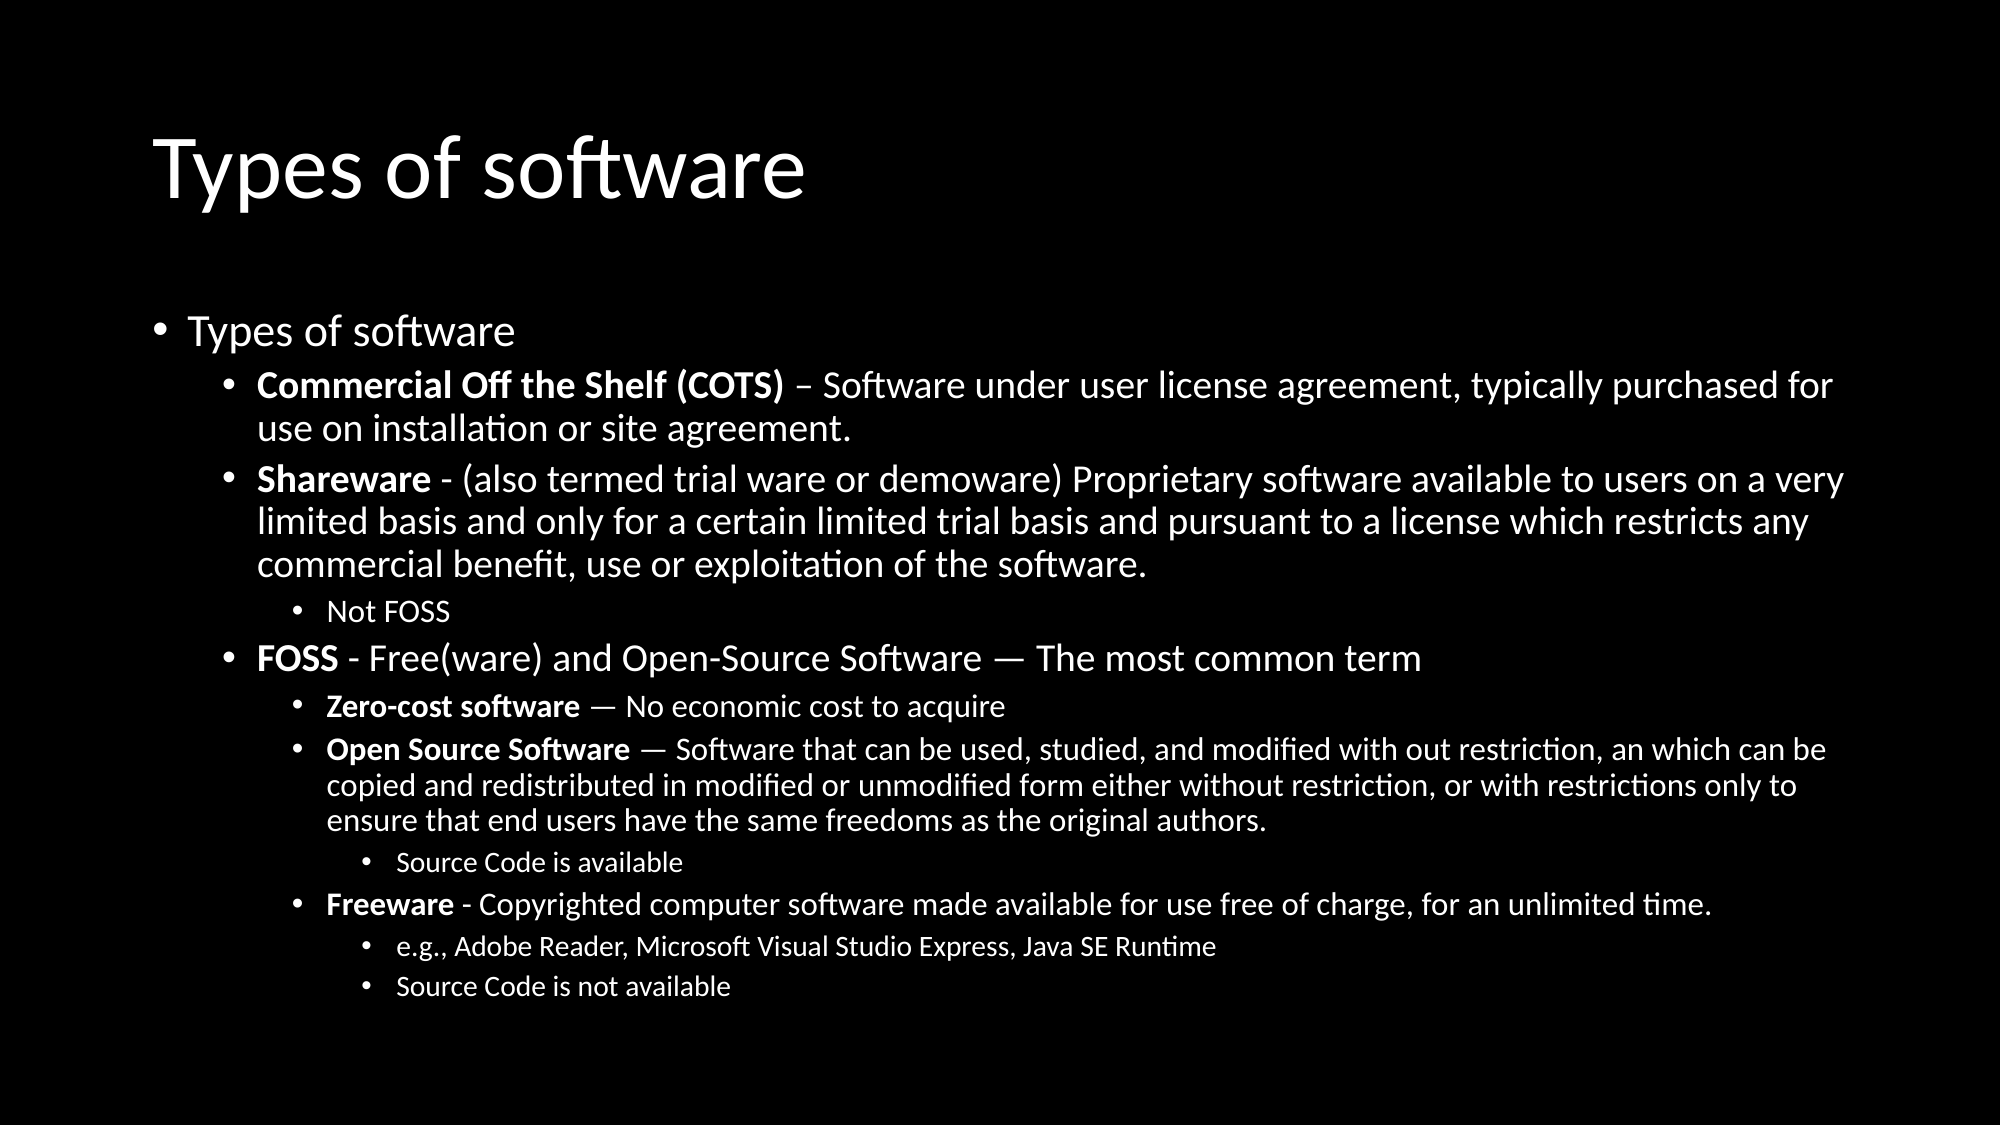

# Types of software
Types of software
Commercial Off the Shelf (COTS) – Software under user license agreement, typically purchased for use on installation or site agreement.
Shareware - (also termed trial ware or demoware) Proprietary software available to users on a very limited basis and only for a certain limited trial basis and pursuant to a license which restricts any commercial benefit, use or exploitation of the software.
Not FOSS
FOSS - Free(ware) and Open-Source Software — The most common term
Zero-cost software — No economic cost to acquire
Open Source Software — Software that can be used, studied, and modified with out restriction, an which can be copied and redistributed in modified or unmodified form either without restriction, or with restrictions only to ensure that end users have the same freedoms as the original authors.
Source Code is available
Freeware - Copyrighted computer software made available for use free of charge, for an unlimited time.
e.g., Adobe Reader, Microsoft Visual Studio Express, Java SE Runtime
Source Code is not available